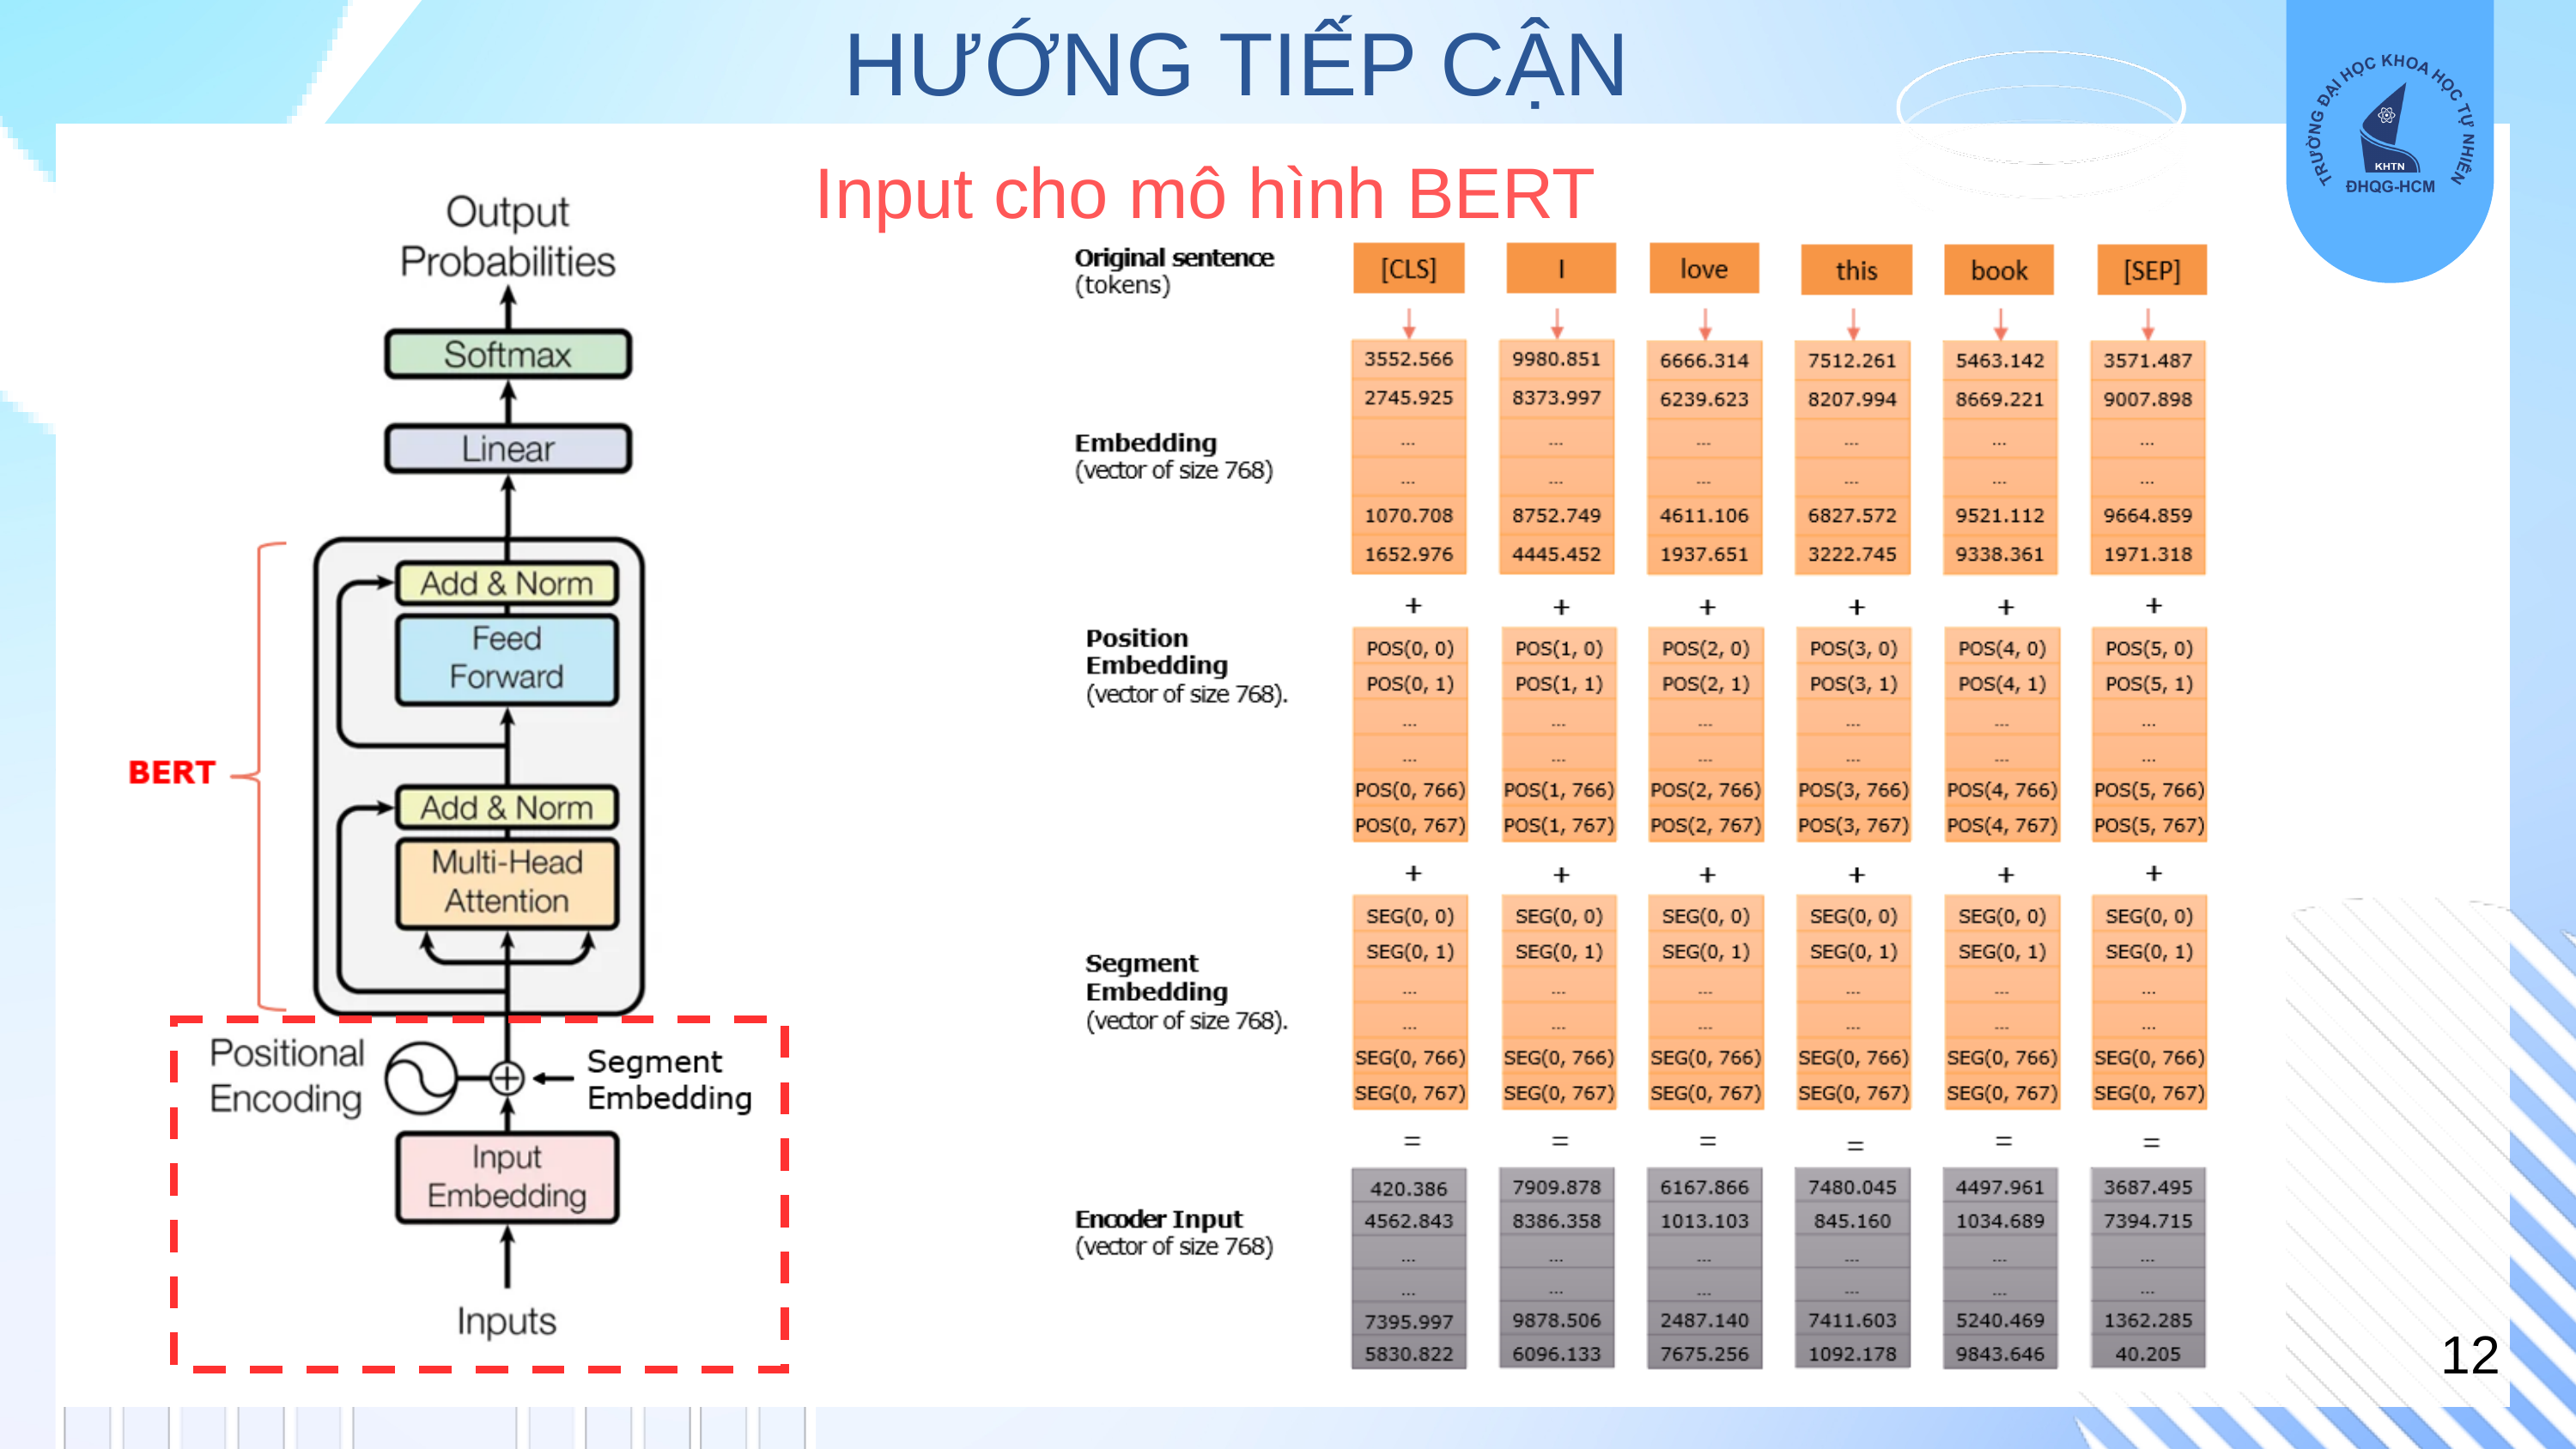

HƯỚNG TIẾP CẬN

8
8

Input cho mô hình BERT

12